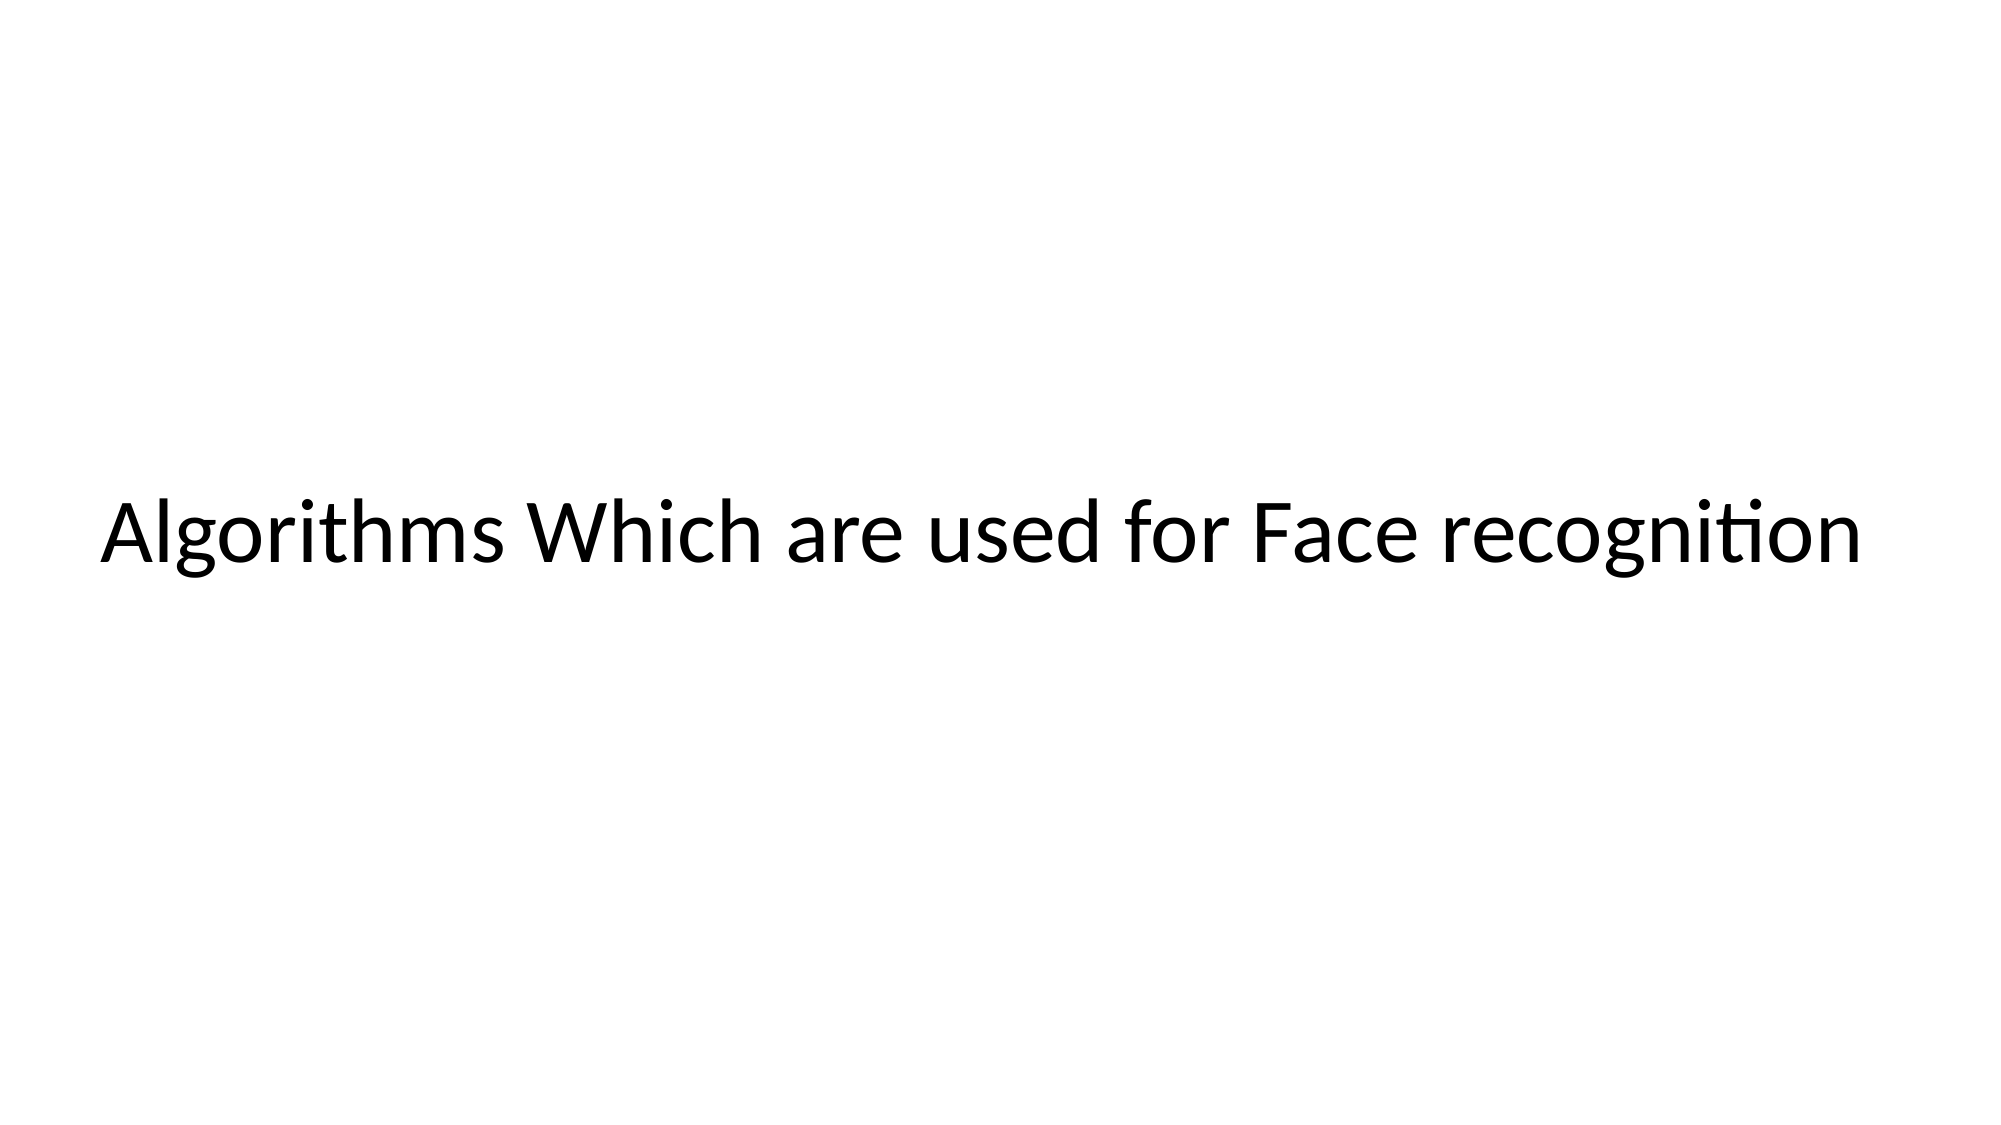

# Algorithms Which are used for Face recognition